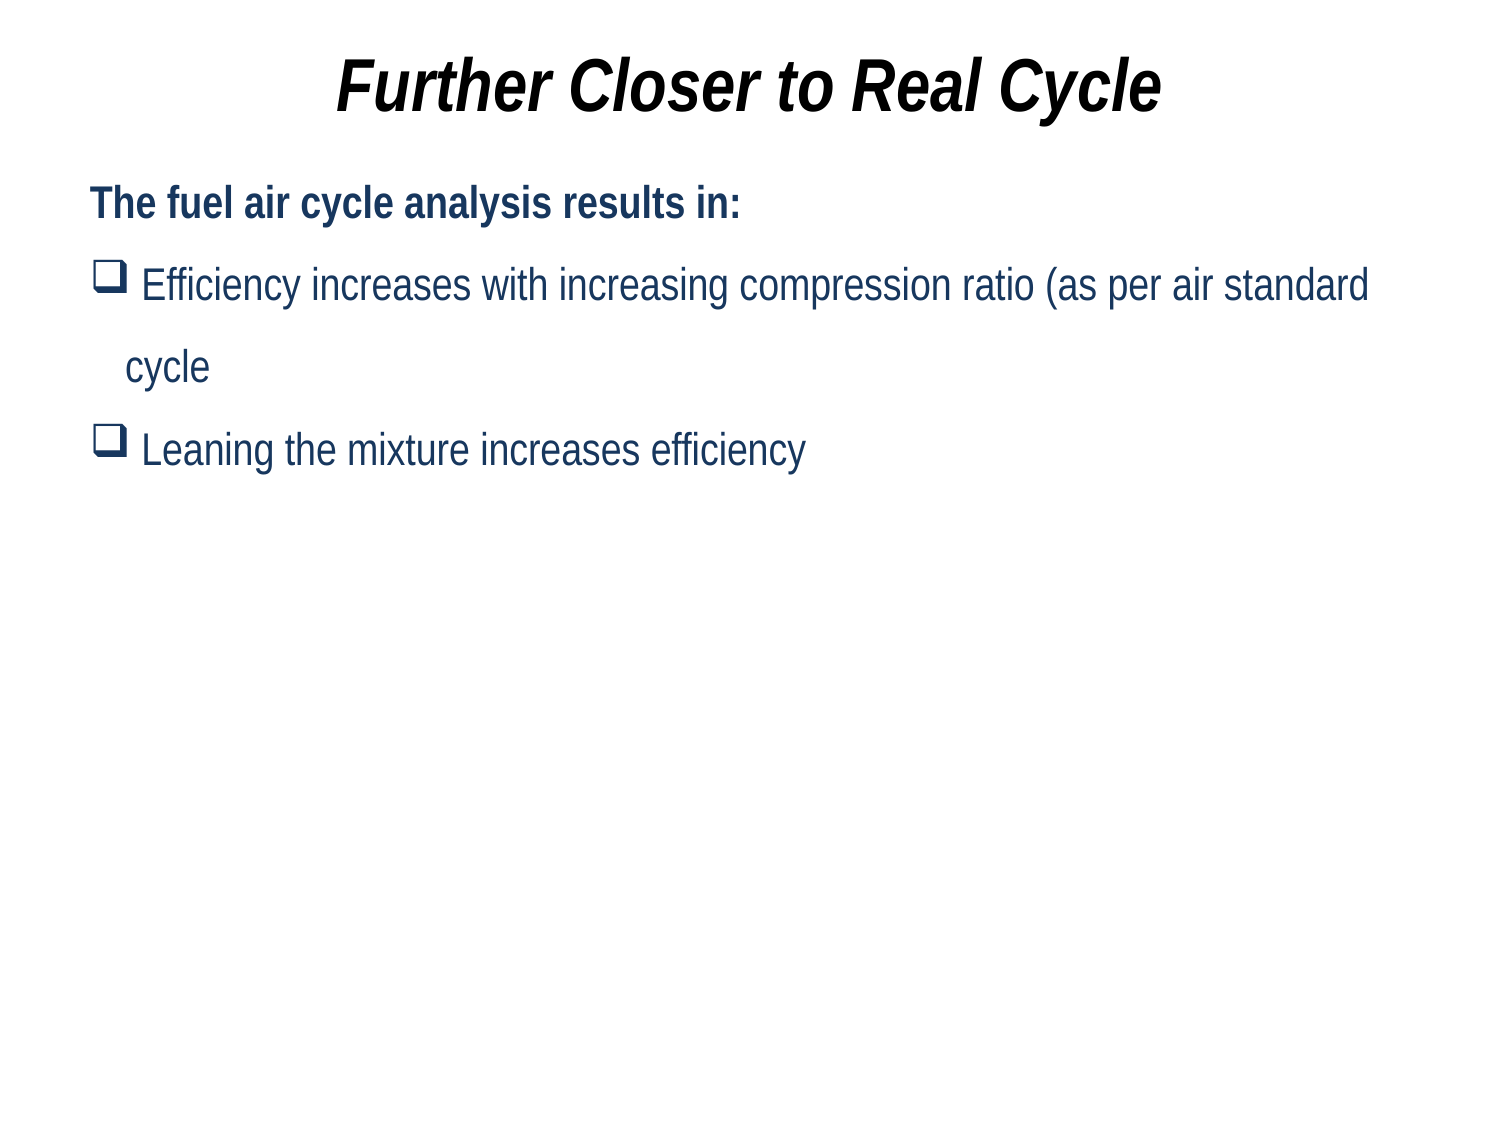

# Further Closer to Real Cycle
The fuel air cycle analysis results in:
 Efficiency increases with increasing compression ratio (as per air standard cycle
 Leaning the mixture increases efficiency